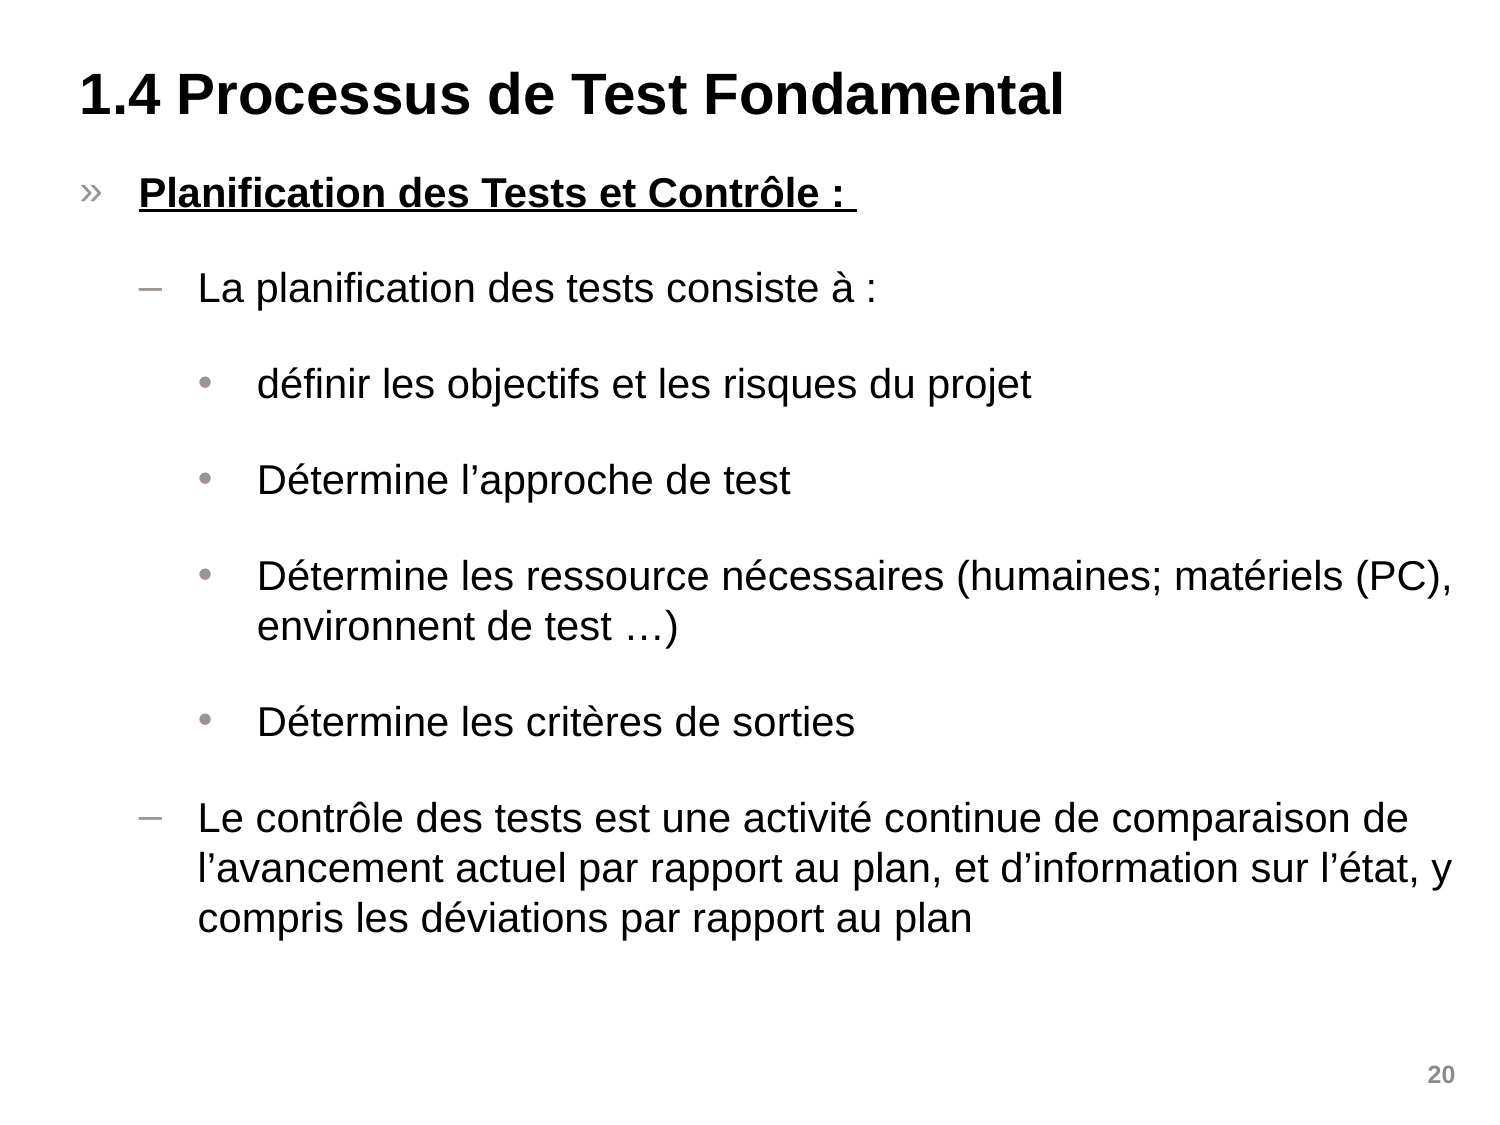

# 1.4 Processus de Test Fondamental
Planification des Tests et Contrôle :
La planification des tests consiste à :
définir les objectifs et les risques du projet
Détermine l’approche de test
Détermine les ressource nécessaires (humaines; matériels (PC), environnent de test …)
Détermine les critères de sorties
Le contrôle des tests est une activité continue de comparaison de l’avancement actuel par rapport au plan, et d’information sur l’état, y compris les déviations par rapport au plan

20